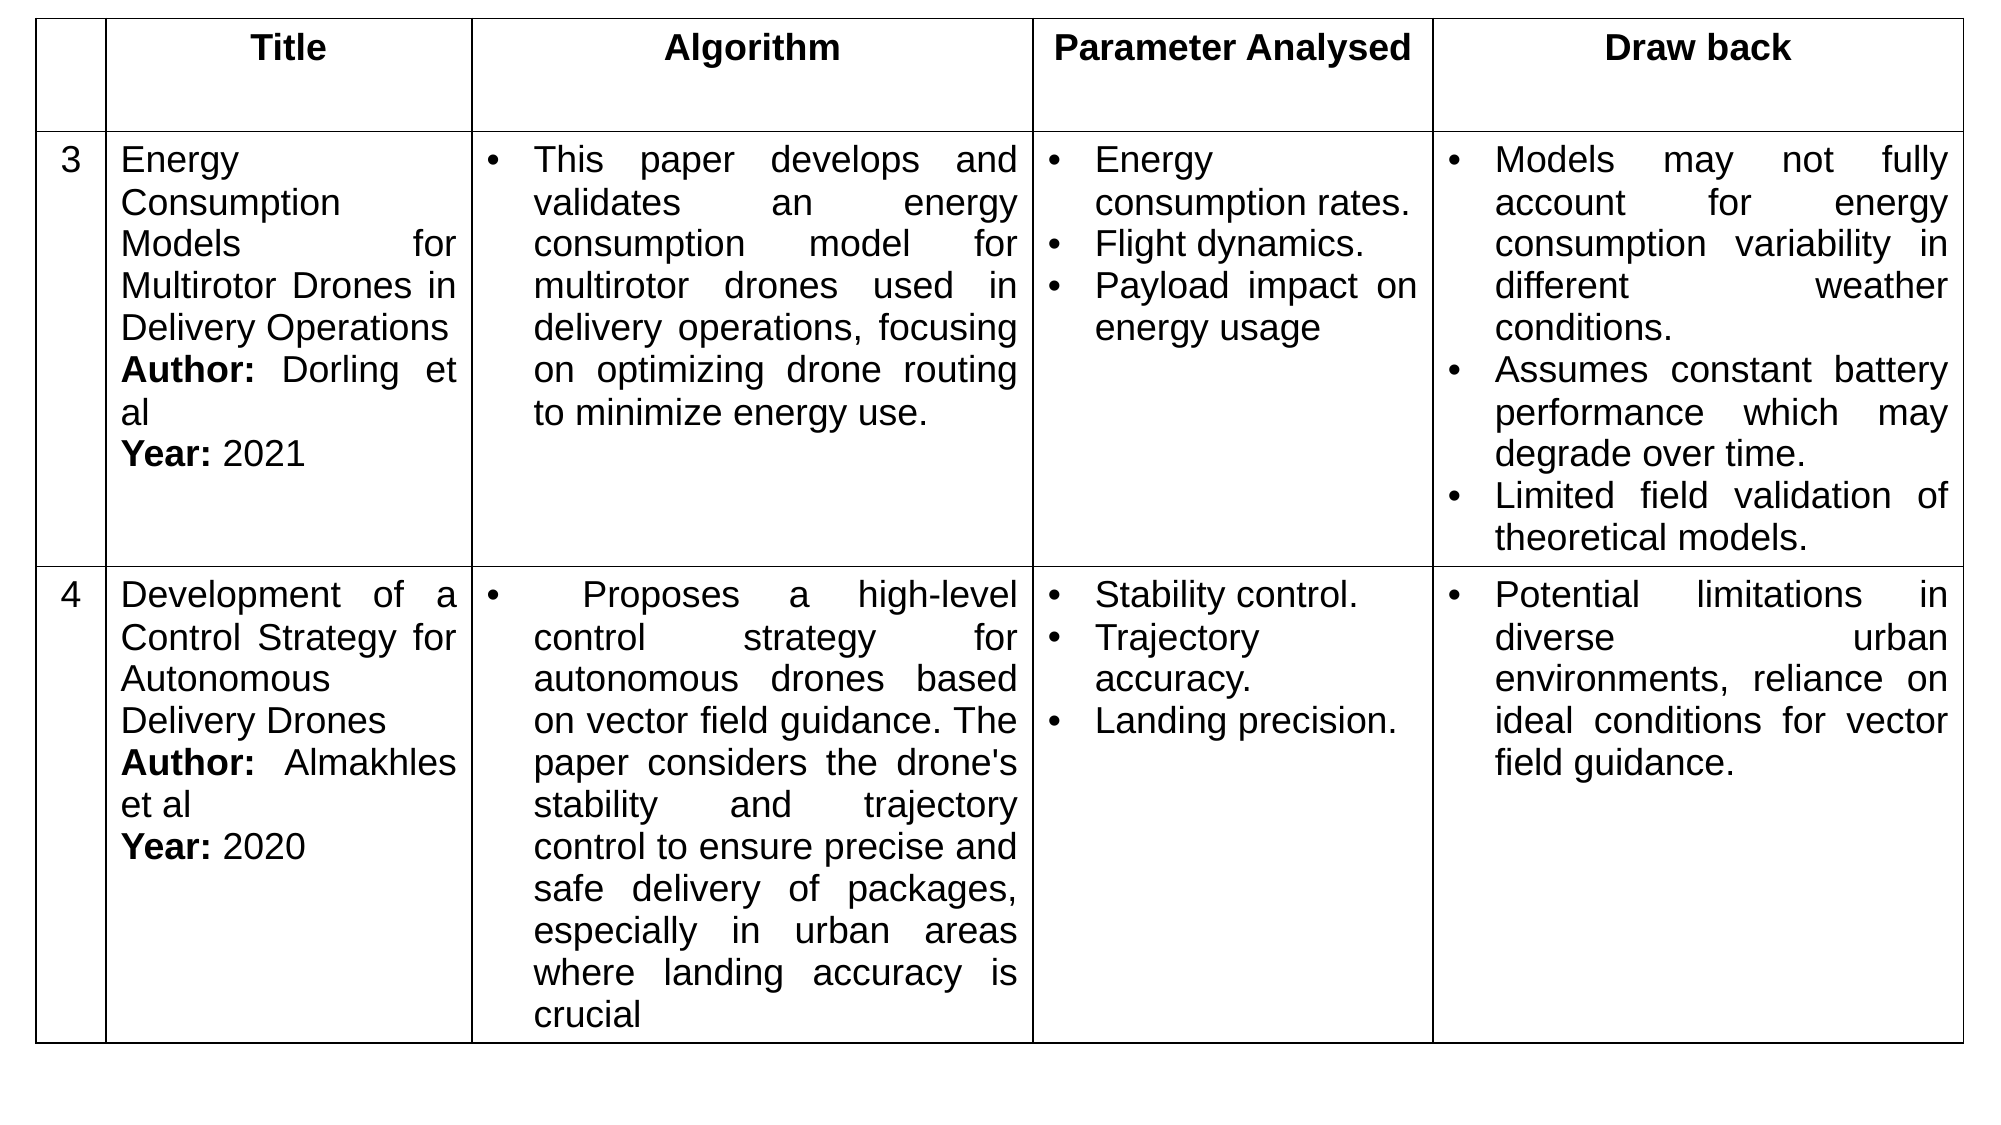

| S.N. | Title | Algorithm | Parameter Analysed | Draw back |
| --- | --- | --- | --- | --- |
| 3 | Energy Consumption Models for Multirotor Drones in Delivery Operations Author: Dorling et al Year: 2021 | This paper develops and validates an energy consumption model for multirotor drones used in delivery operations, focusing on optimizing drone routing to minimize energy use. | Energy consumption rates. Flight dynamics. Payload impact on energy usage | Models may not fully account for energy consumption variability in different weather conditions. Assumes constant battery performance which may degrade over time. Limited field validation of theoretical models. |
| 4 | Development of a Control Strategy for Autonomous Delivery Drones Author: Almakhles et al Year: 2020 | Proposes a high-level control strategy for autonomous drones based on vector field guidance. The paper considers the drone's stability and trajectory control to ensure precise and safe delivery of packages, especially in urban areas where landing accuracy is crucial | Stability control. Trajectory accuracy. Landing precision. | Potential limitations in diverse urban environments, reliance on ideal conditions for vector field guidance. |